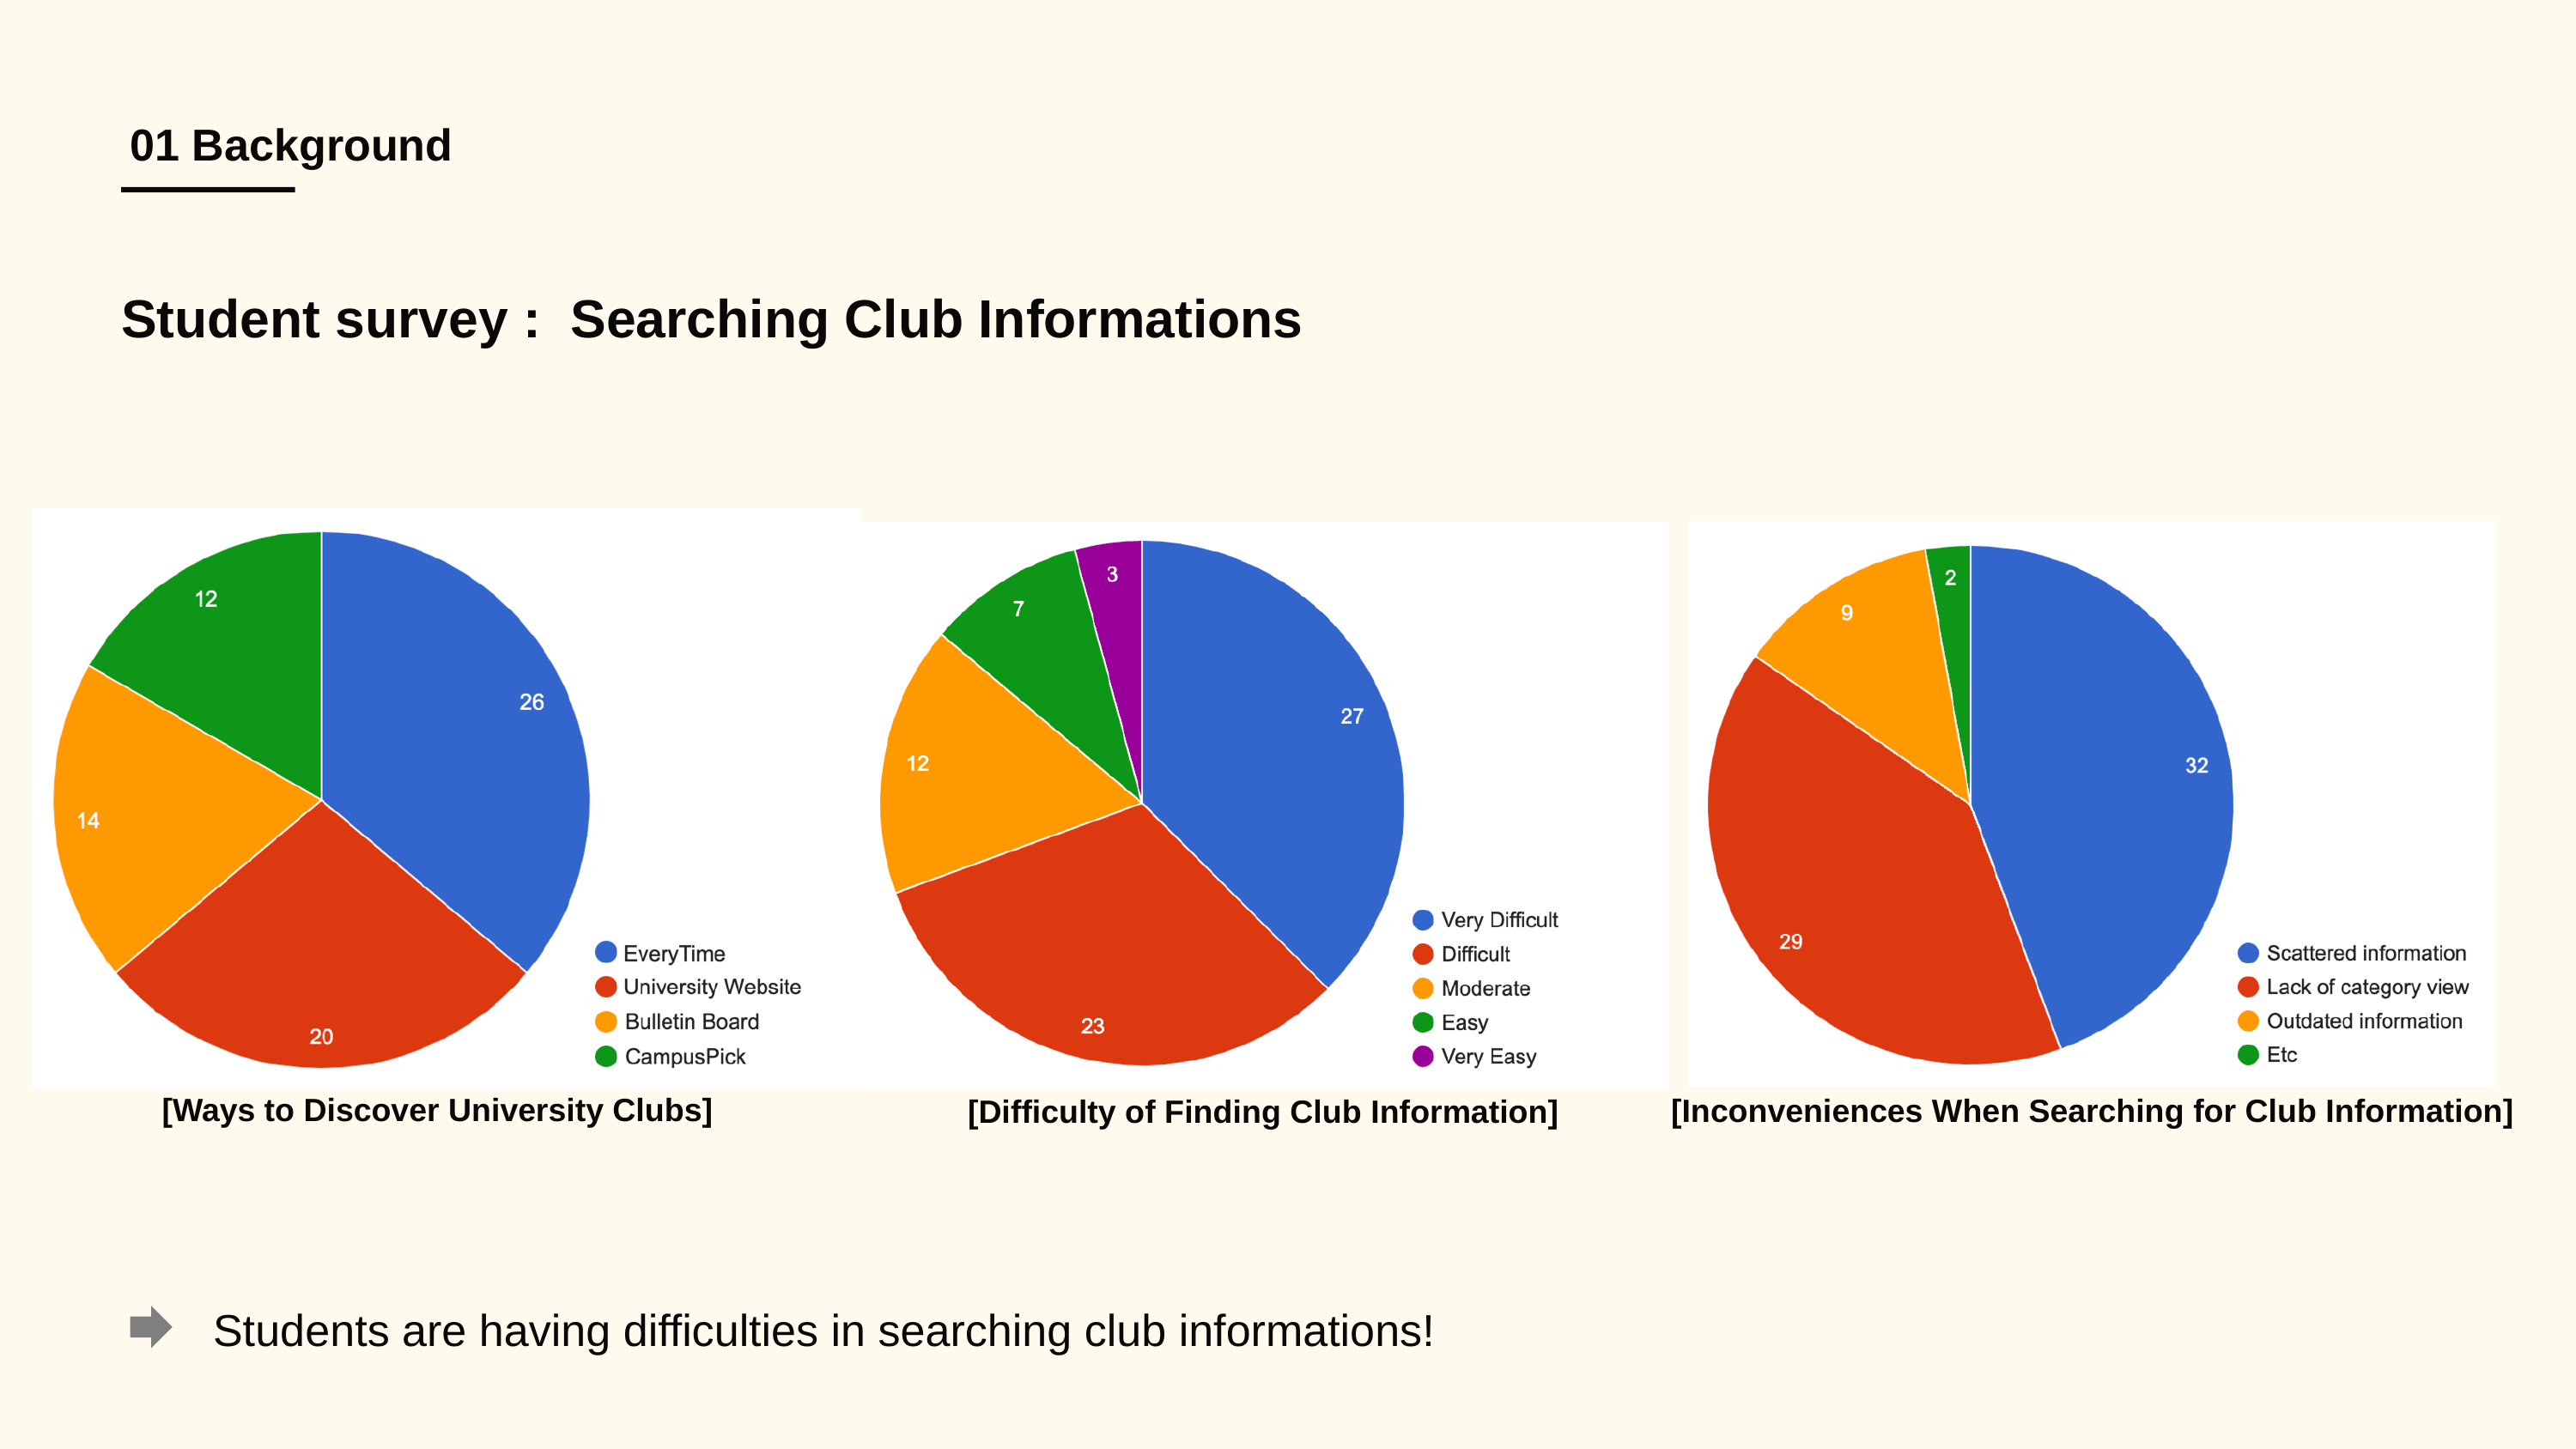

01 Background

Student survey :  Searching Club Informations

[Inconveniences When Searching for Club Information]

[Difficulty of Finding Club Information]
[Ways to Discover University Clubs]
Students are having difficulties in searching club informations!